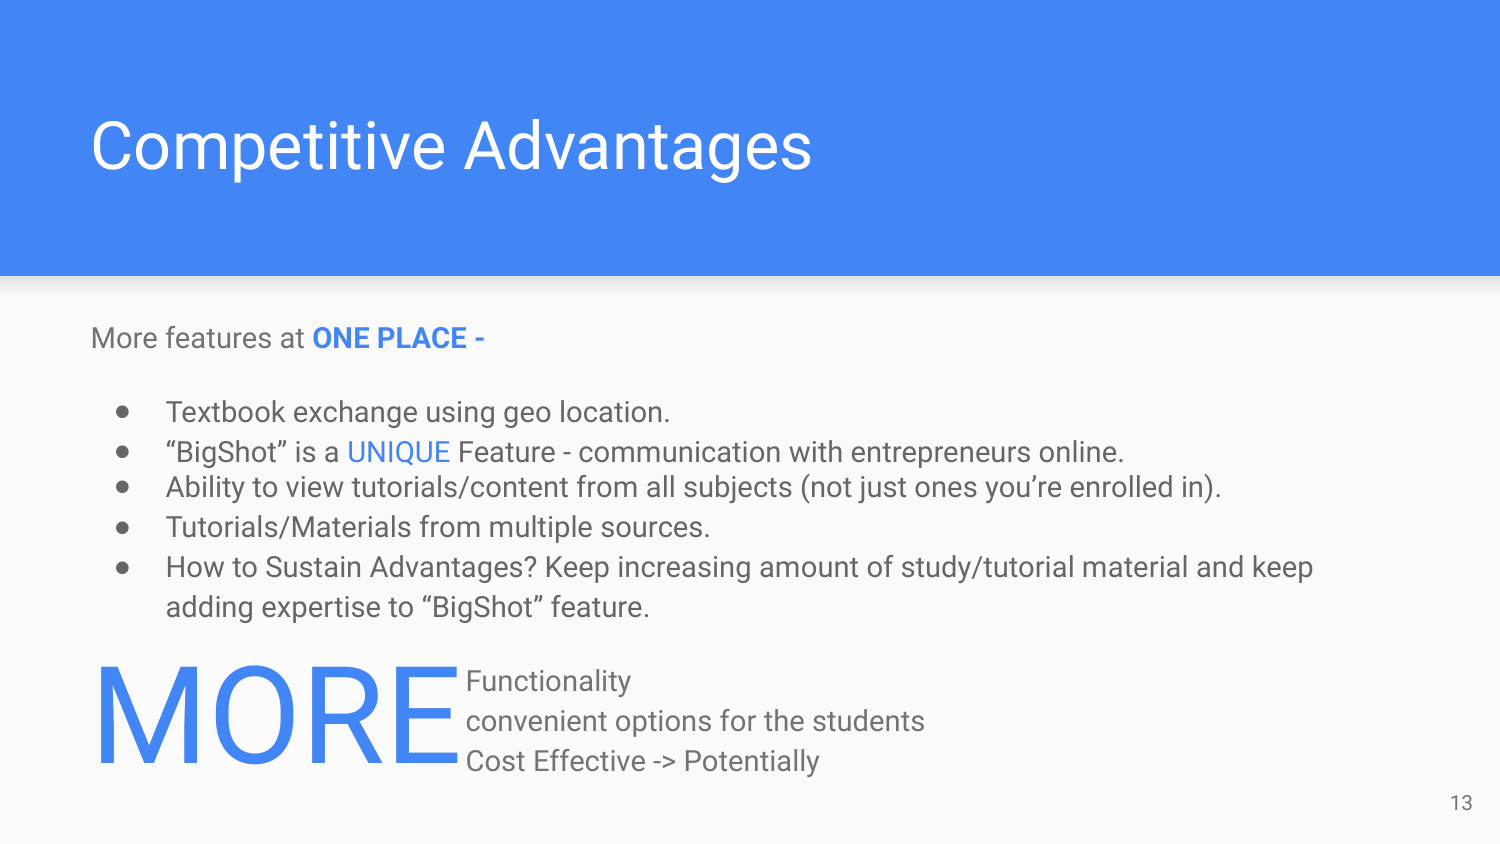

# Competitive Advantages
More features at ONE PLACE -
Textbook exchange using geo location.
“BigShot” is a UNIQUE Feature - communication with entrepreneurs online.
Ability to view tutorials/content from all subjects (not just ones you’re enrolled in).
Tutorials/Materials from multiple sources.
How to Sustain Advantages? Keep increasing amount of study/tutorial material and keep adding expertise to “BigShot” feature.
Functionality
convenient options for the students
Cost Effective -> Potentially
MORE
13